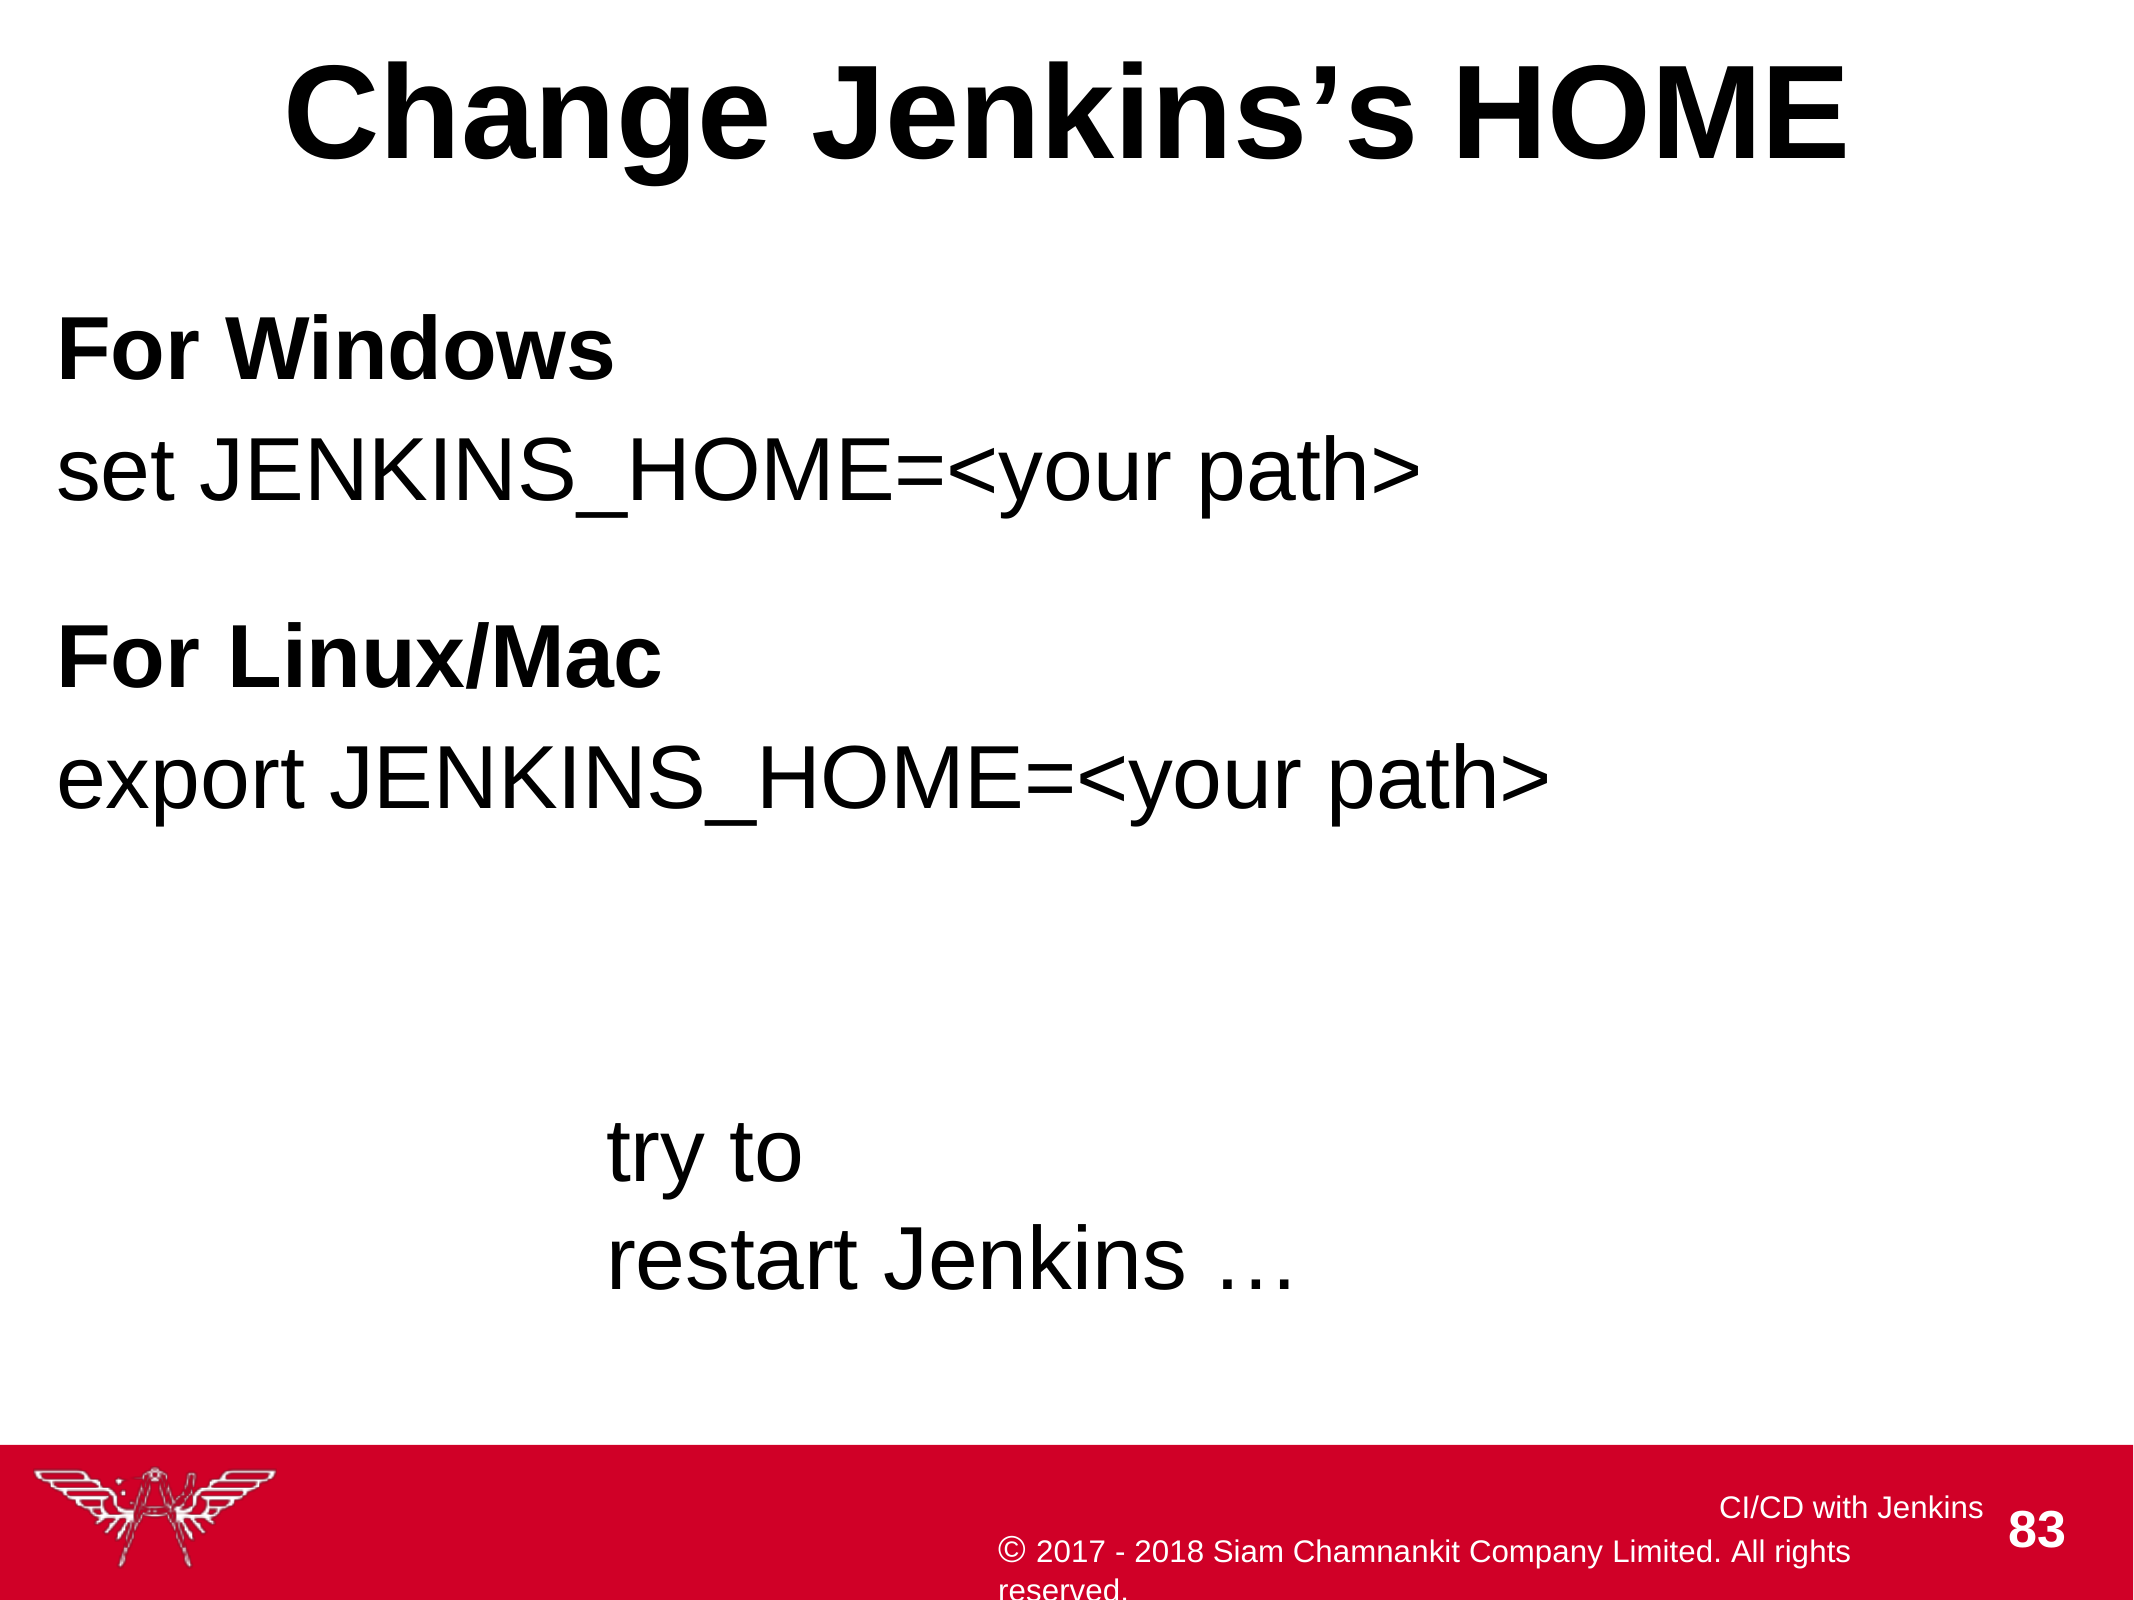

# Change	Jenkins’s	HOME
For Windows
set JENKINS_HOME=<your path>
For	Linux/Mac
export JENKINS_HOME=<your path>

try to	restart Jenkins …
CI/CD with Jenkins
© 2017 - 2018 Siam Chamnankit Company Limited. All rights reserved.
83